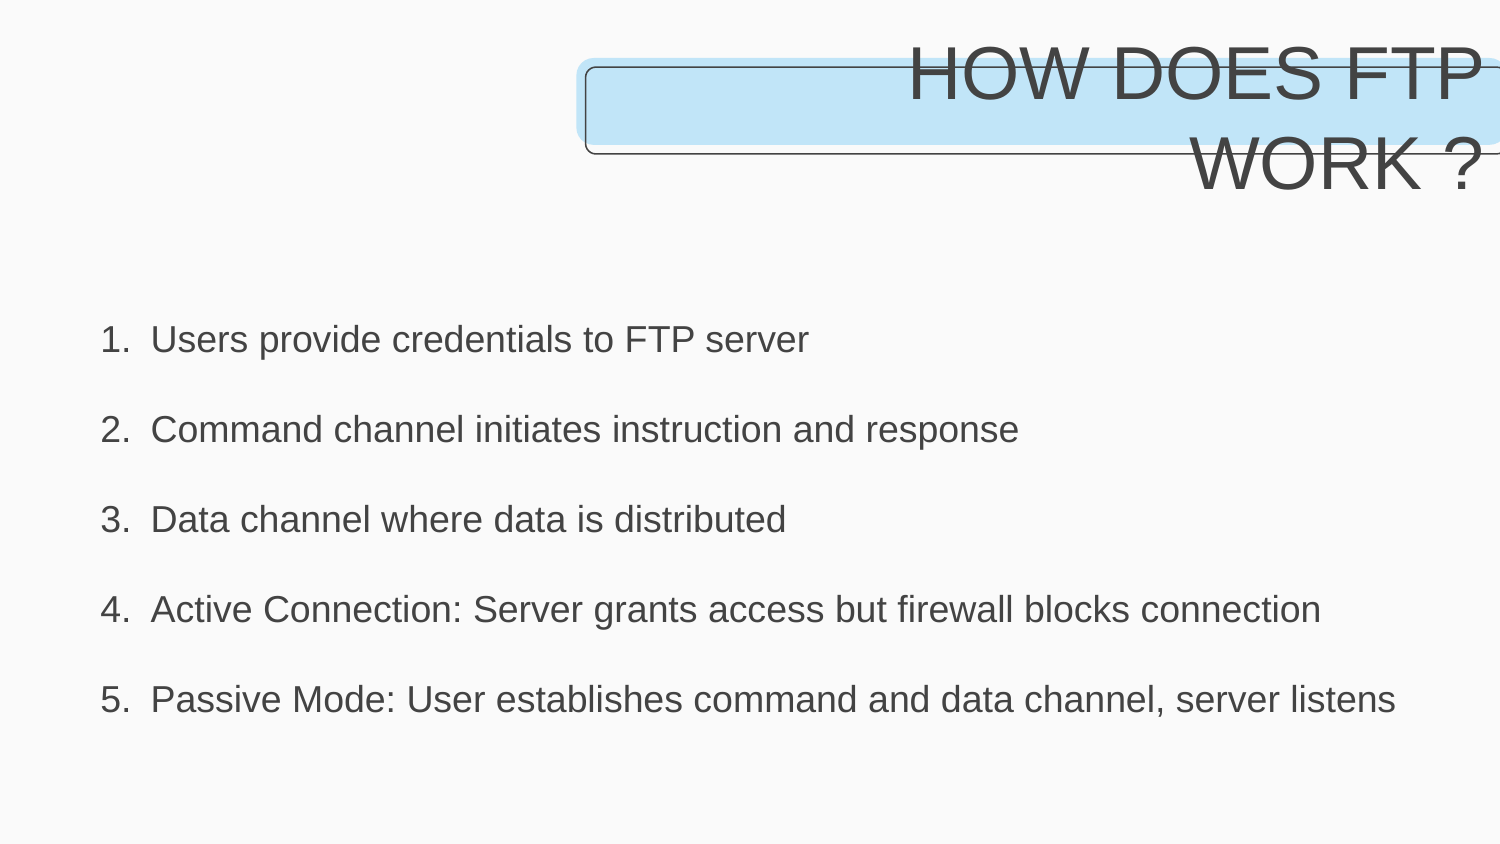

# HOW DOES FTP WORK ?
Users provide credentials to FTP server
Command channel initiates instruction and response
Data channel where data is distributed
Active Connection: Server grants access but firewall blocks connection
Passive Mode: User establishes command and data channel, server listens